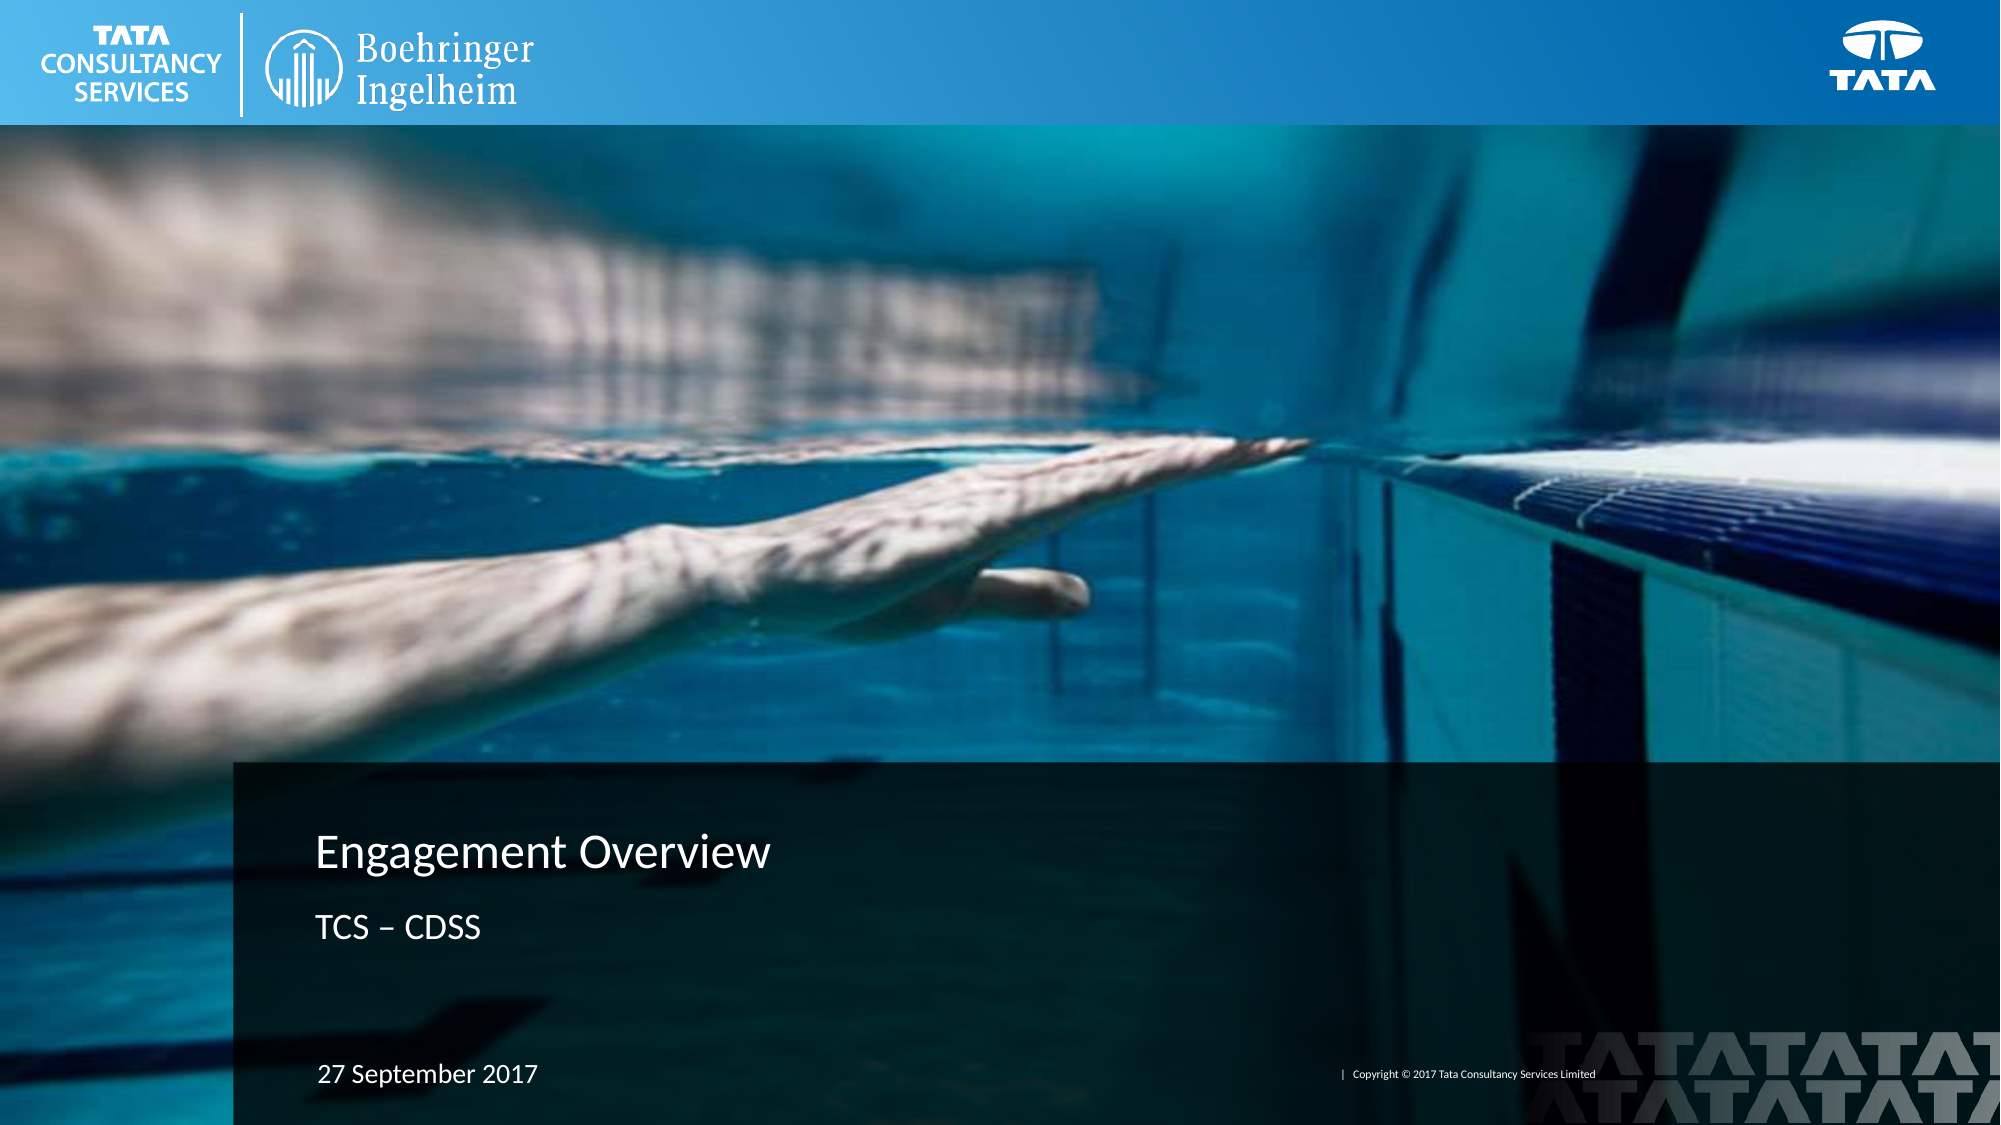

Engagement Overview
# TCS – CDSS
27 September 2017